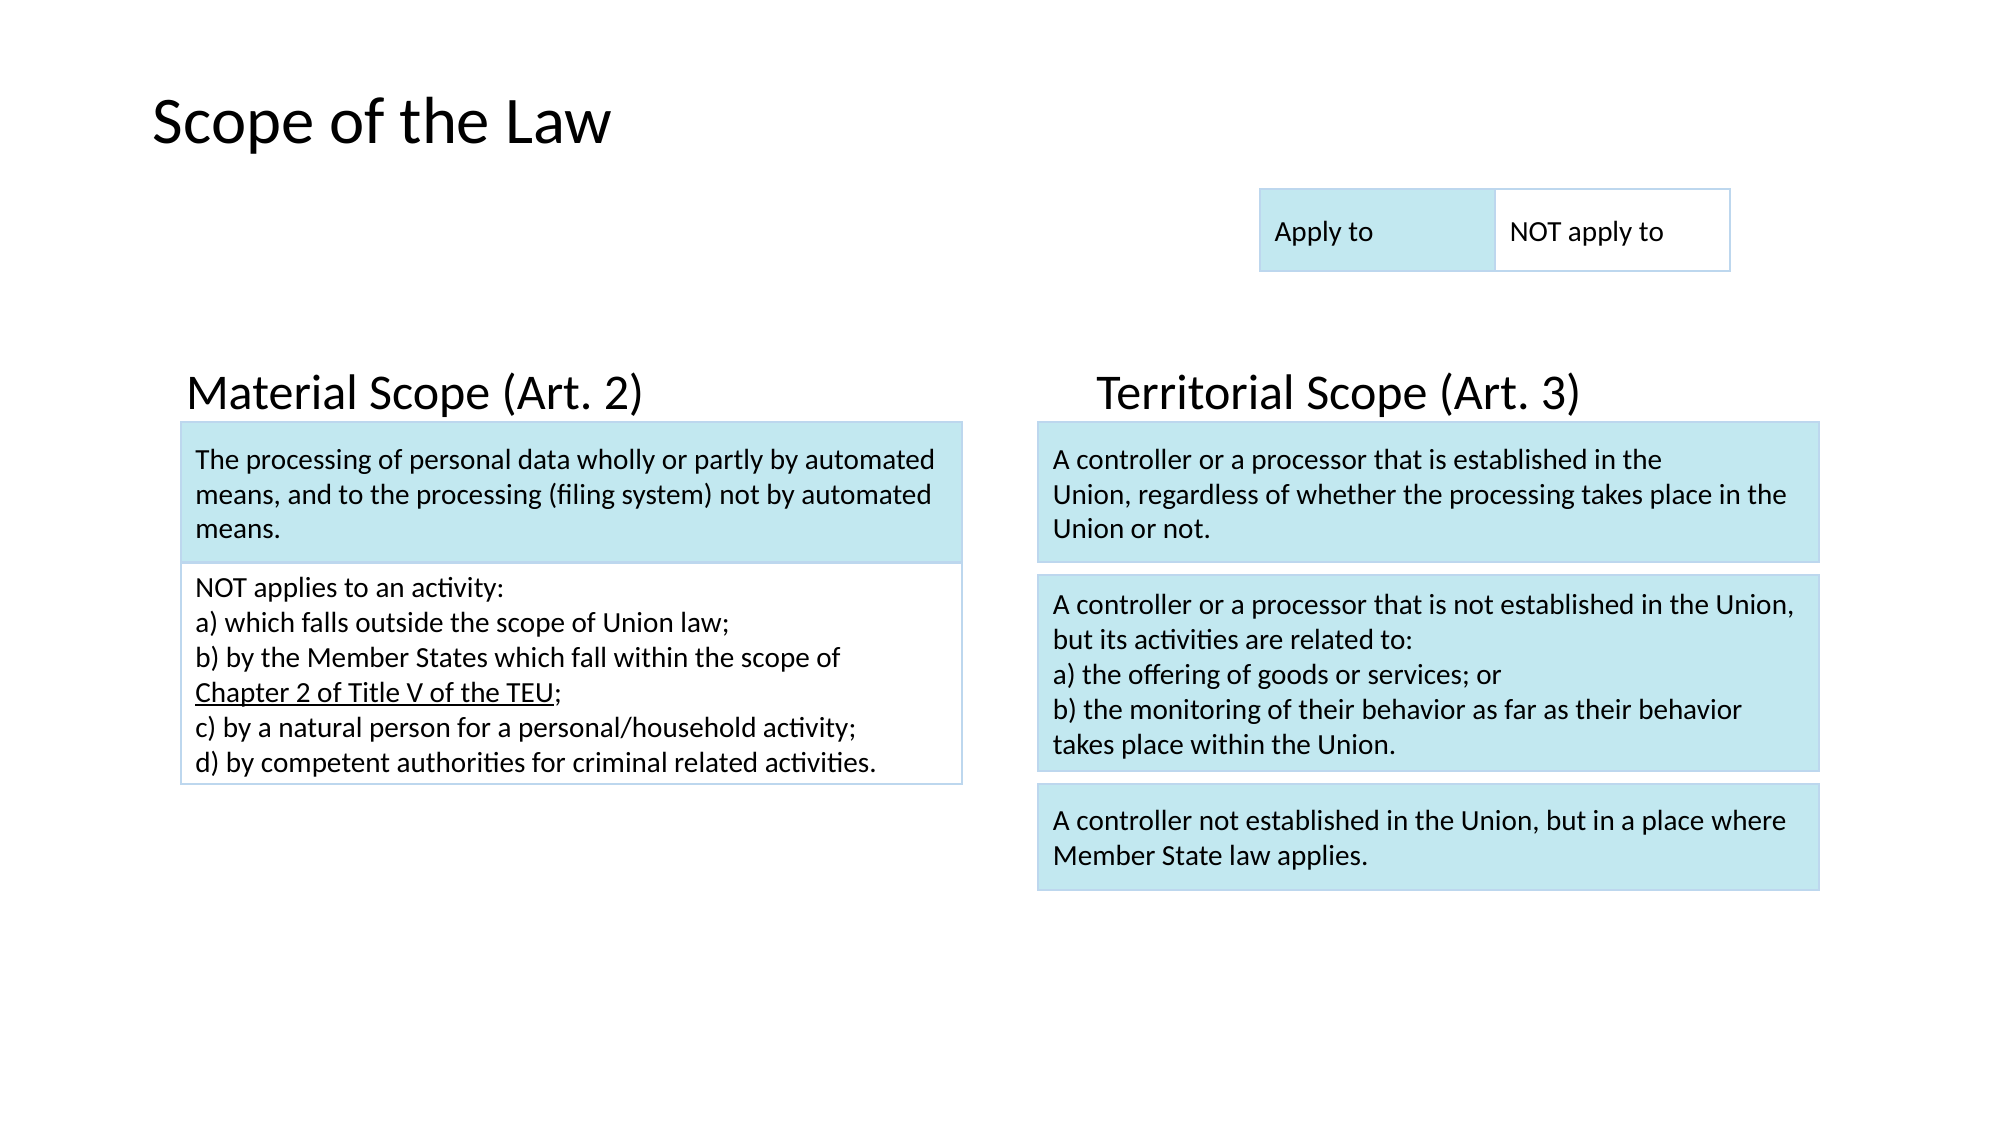

# Scope of the Law
Apply to
NOT apply to
Material Scope (Art. 2)
Territorial Scope (Art. 3)
The processing of personal data wholly or partly by automated means, and to the processing (filing system) not by automated means.
A controller or a processor that is established in the Union, regardless of whether the processing takes place in the Union or not.
NOT applies to an activity:
a) which falls outside the scope of Union law;
b) by the Member States which fall within the scope of Chapter 2 of Title V of the TEU;
c) by a natural person for a personal/household activity;
d) by competent authorities for criminal related activities.
A controller or a processor that is not established in the Union, but its activities are related to:
a) the offering of goods or services; or
b) the monitoring of their behavior as far as their behavior takes place within the Union.
A controller not established in the Union, but in a place where Member State law applies.